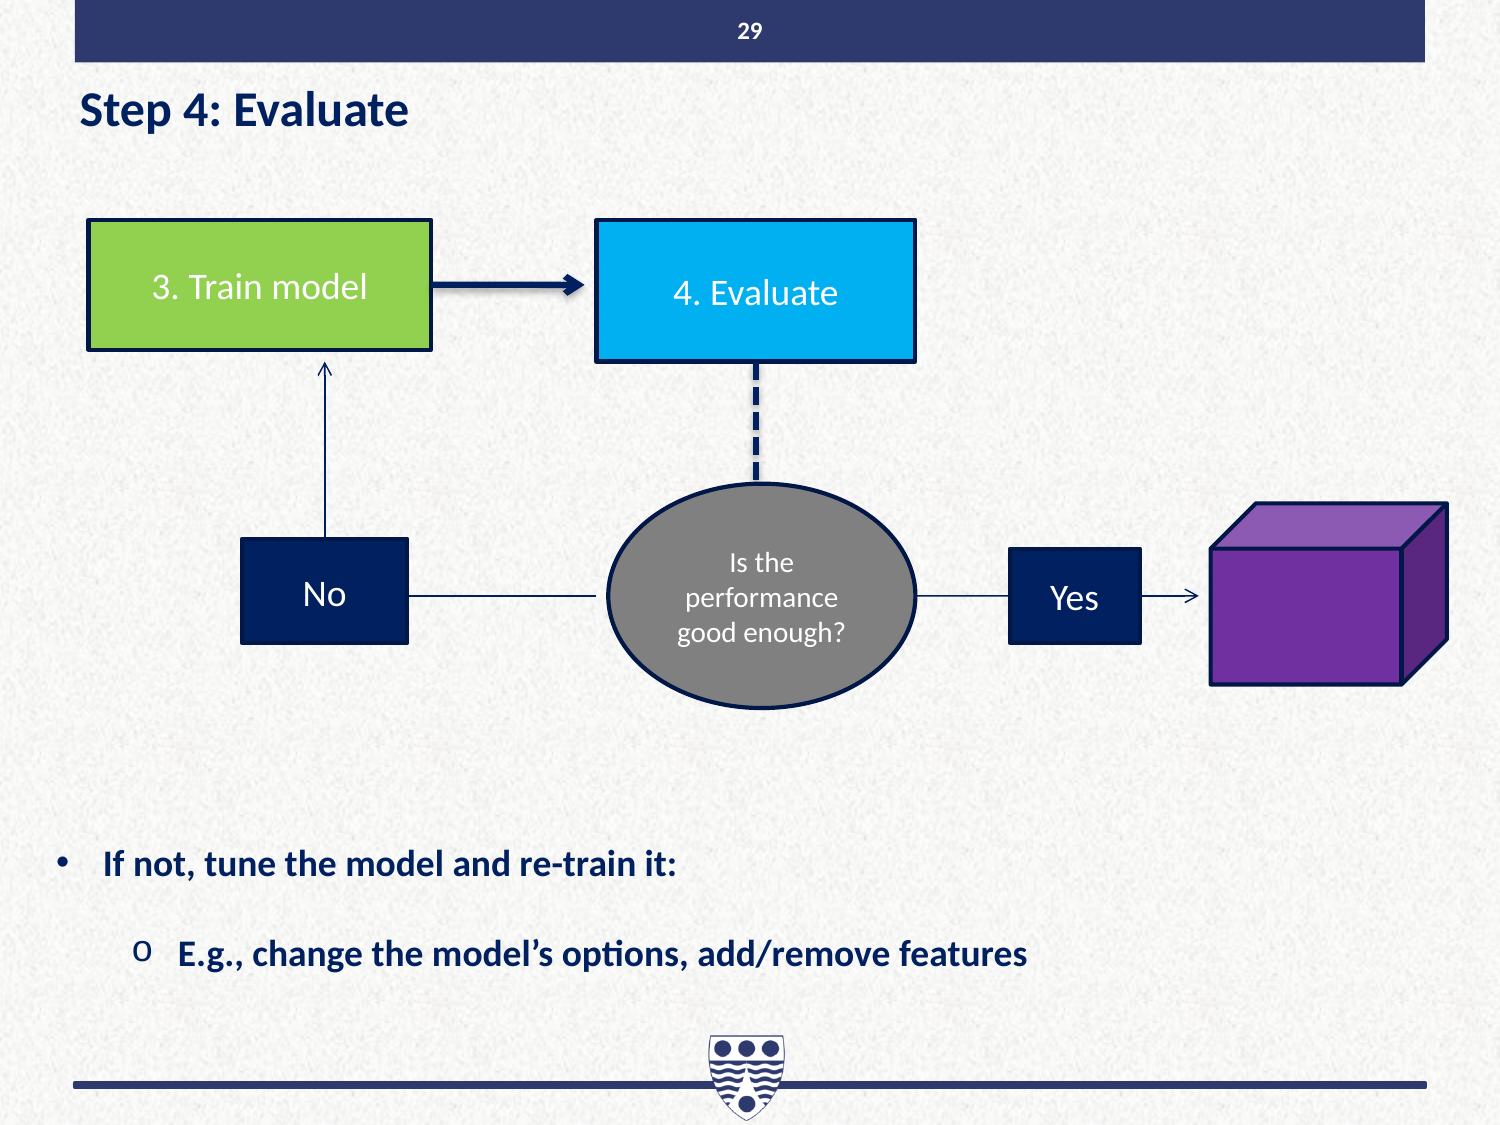

29
Step 4: Evaluate
3. Train model
4. Evaluate
Is the performance good enough?

No
Yes
If not, tune the model and re-train it:
E.g., change the model’s options, add/remove features